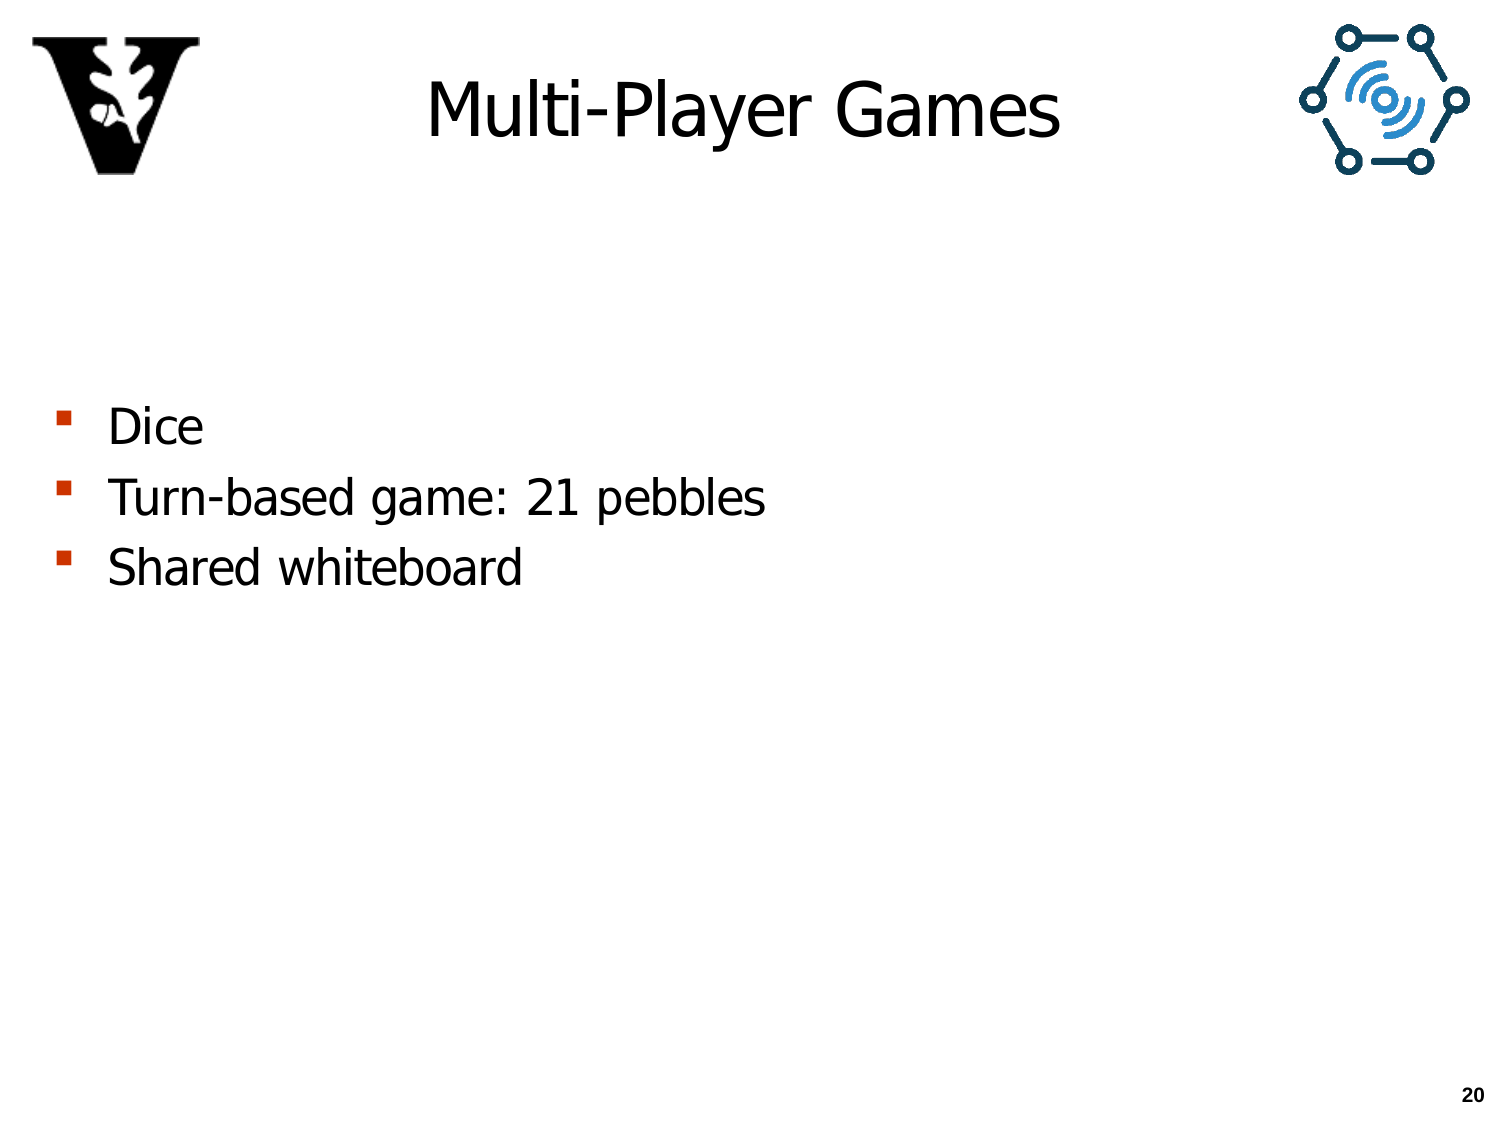

# Multi-Player Games
Dice
Turn-based game: 21 pebbles
Shared whiteboard
20